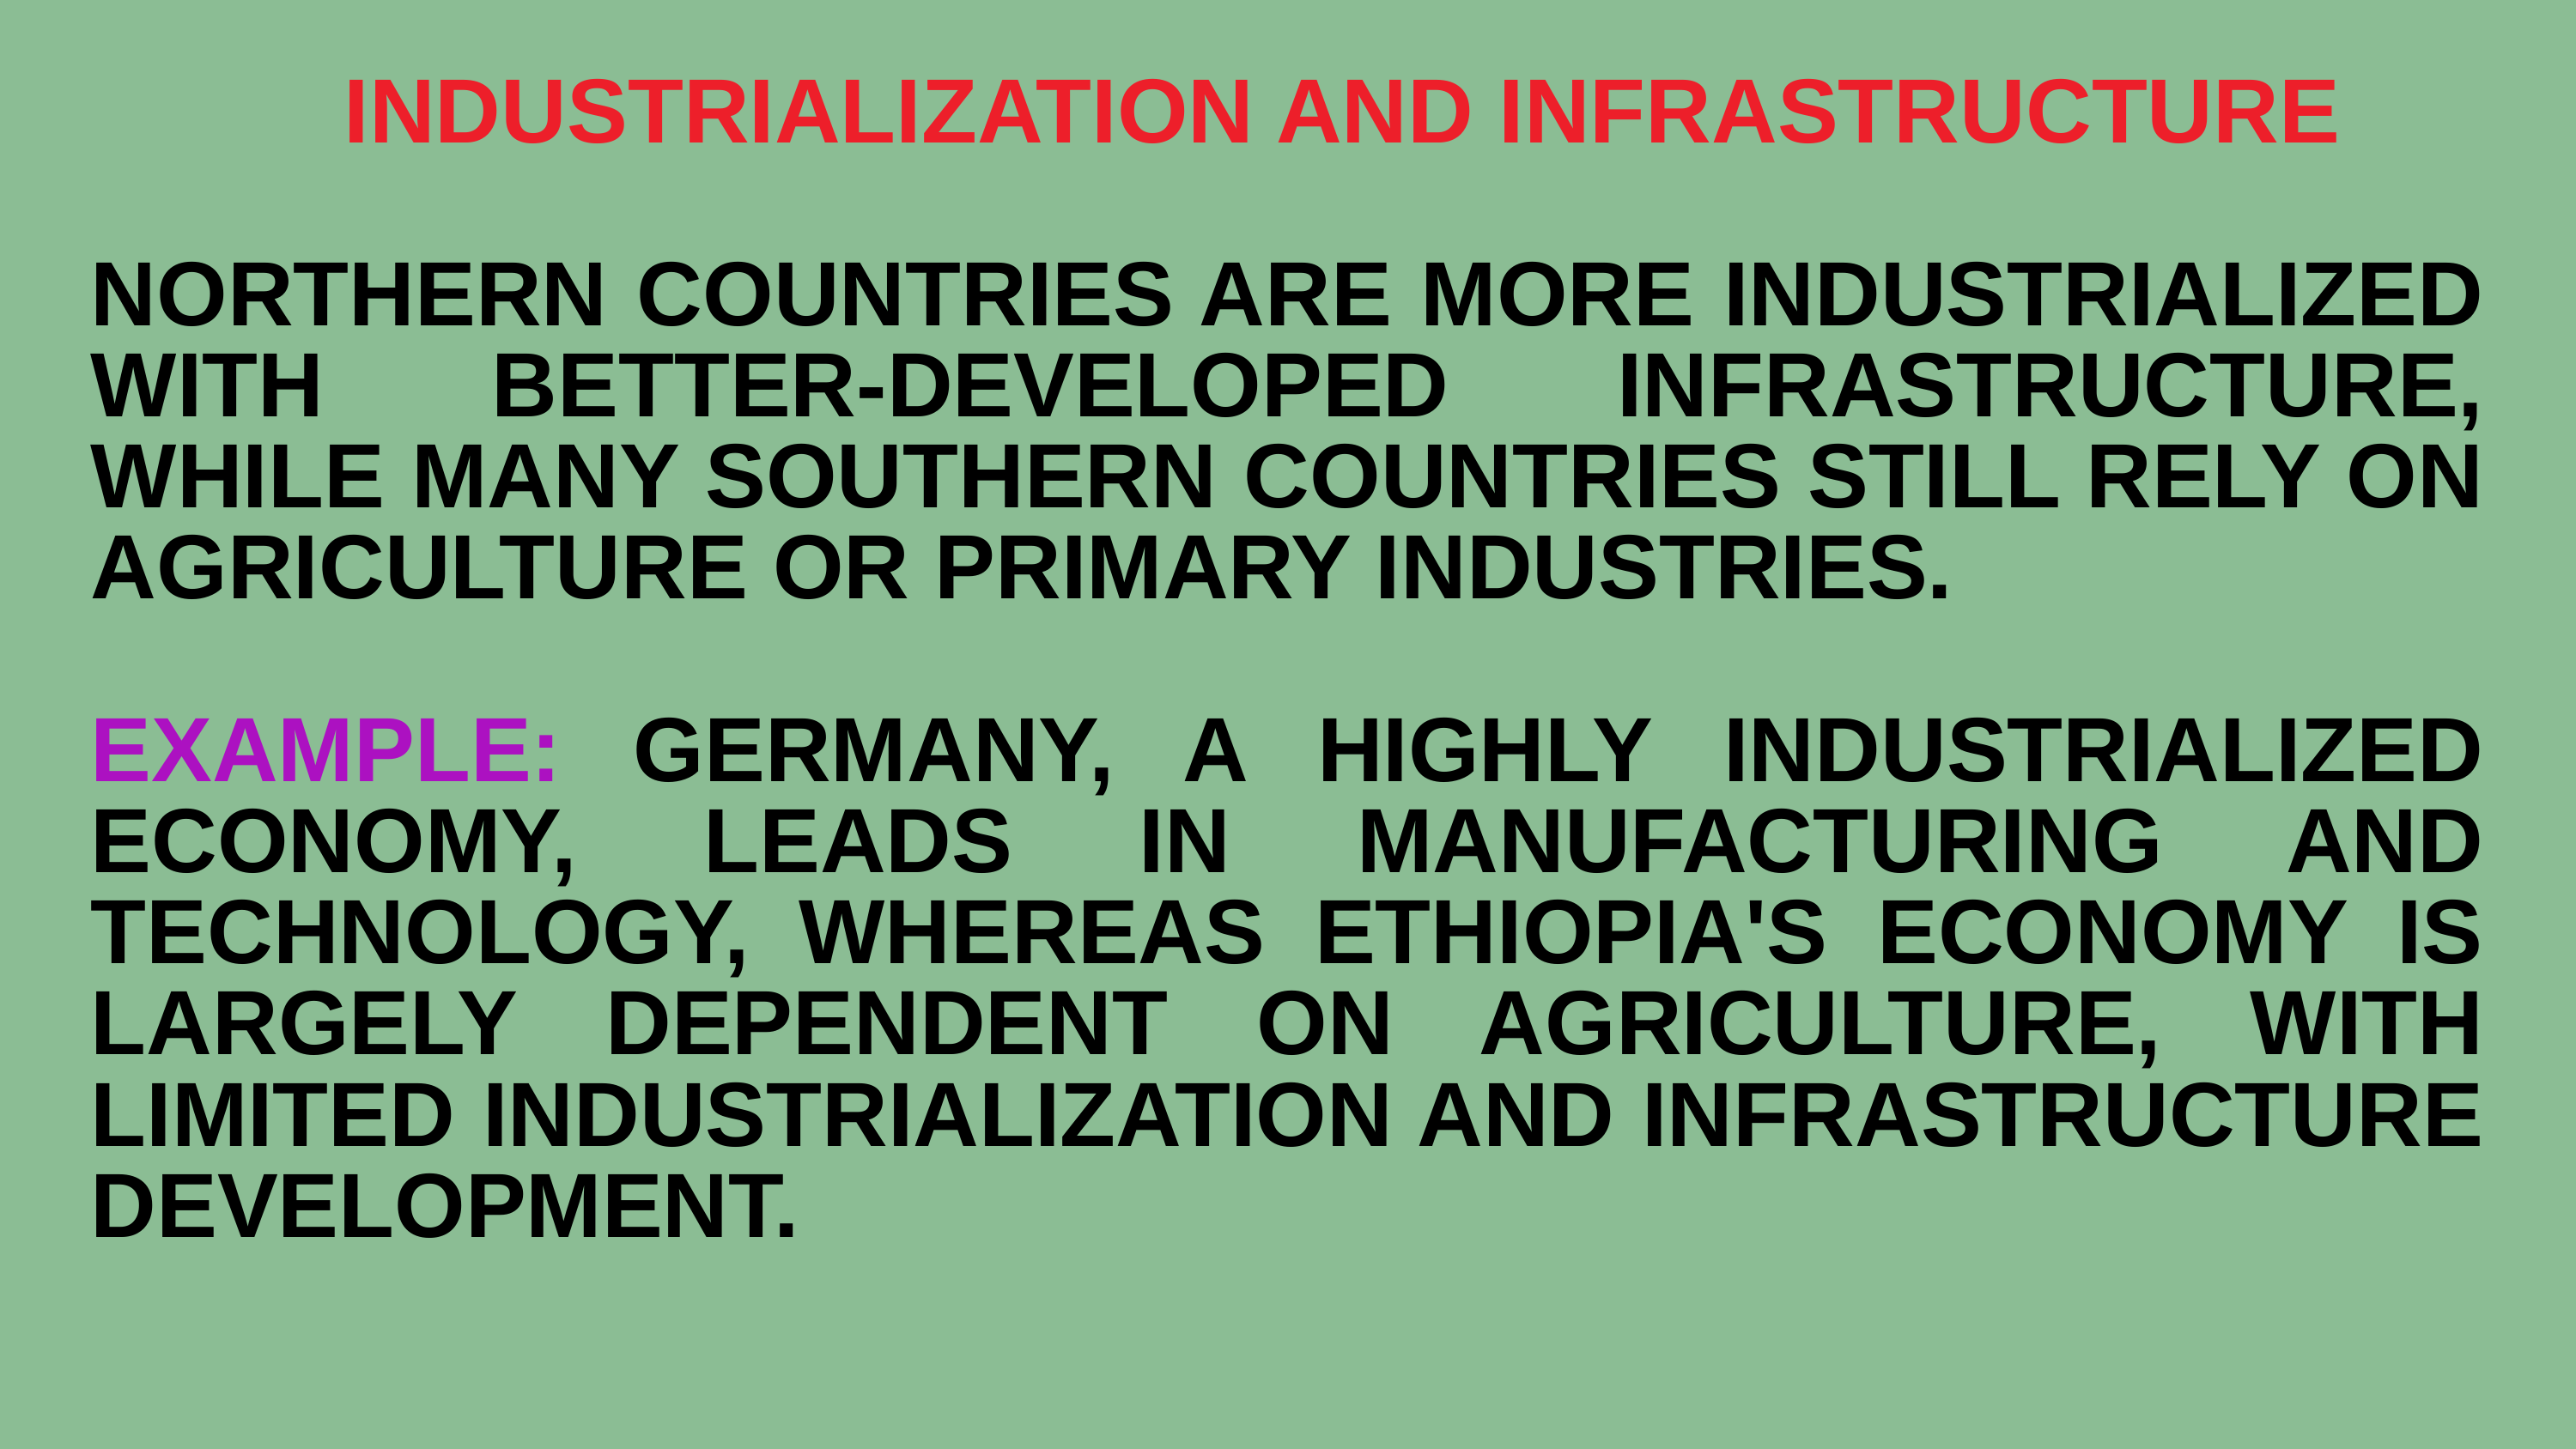

INDUSTRIALIZATION AND INFRASTRUCTURE

NORTHERN COUNTRIES ARE MORE INDUSTRIALIZED WITH BETTER-DEVELOPED INFRASTRUCTURE, WHILE MANY SOUTHERN COUNTRIES STILL RELY ON AGRICULTURE OR PRIMARY INDUSTRIES.

EXAMPLE: GERMANY, A HIGHLY INDUSTRIALIZED ECONOMY, LEADS IN MANUFACTURING AND TECHNOLOGY, WHEREAS ETHIOPIA'S ECONOMY IS LARGELY DEPENDENT ON AGRICULTURE, WITH LIMITED INDUSTRIALIZATION AND INFRASTRUCTURE DEVELOPMENT.